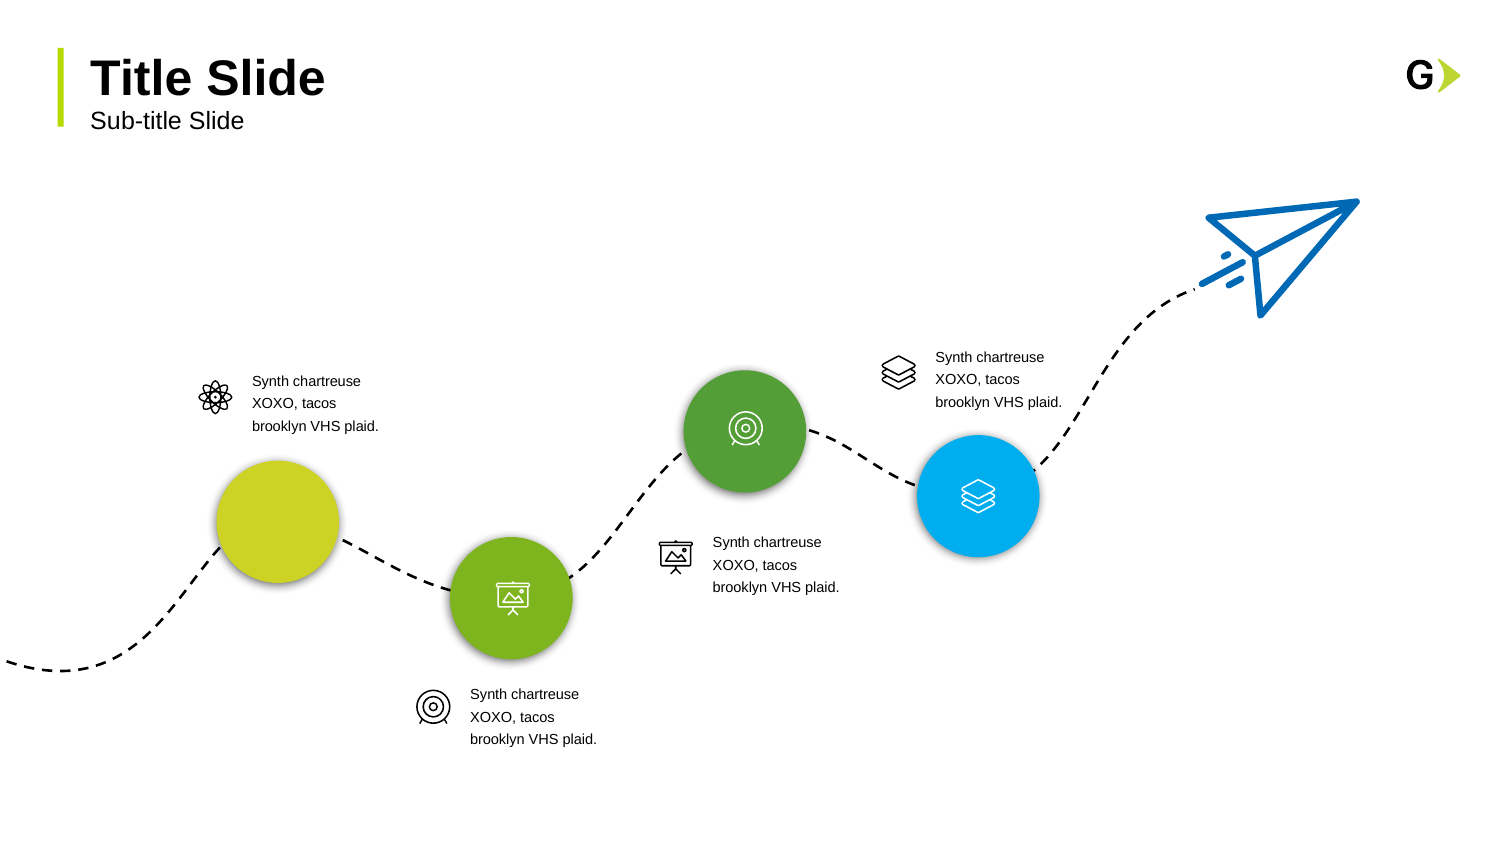

Title Slide
Sub-title Slide

Synth chartreuse XOXO, tacos brooklyn VHS plaid.

Synth chartreuse XOXO, tacos brooklyn VHS plaid.

Synth chartreuse XOXO, tacos brooklyn VHS plaid.

Synth chartreuse XOXO, tacos brooklyn VHS plaid.